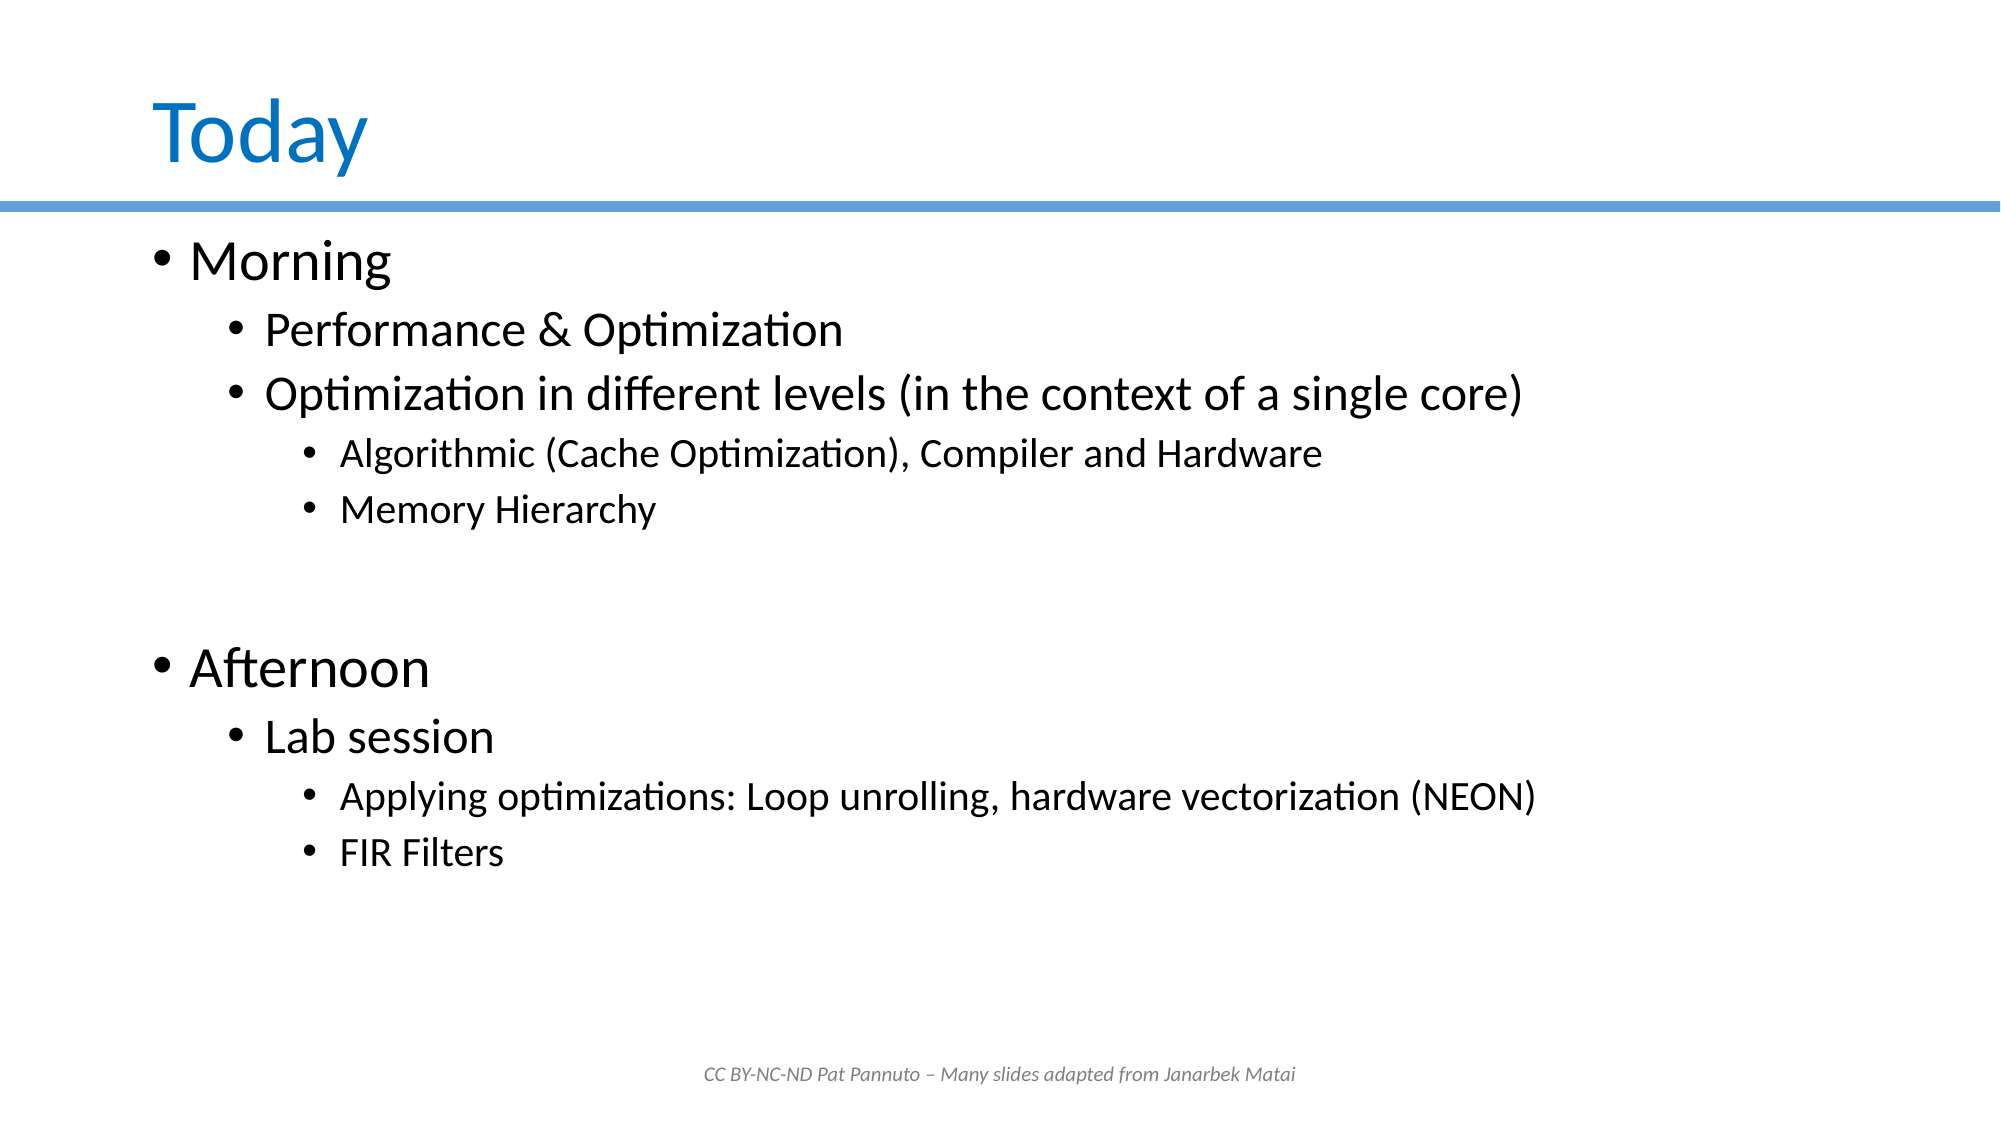

# Today
Morning
Performance & Optimization
Optimization in different levels (in the context of a single core)
Algorithmic (Cache Optimization), Compiler and Hardware
Memory Hierarchy

Afternoon
Lab session
Applying optimizations: Loop unrolling, hardware vectorization (NEON)
FIR Filters

CC BY-NC-ND Pat Pannuto – Many slides adapted from Janarbek Matai